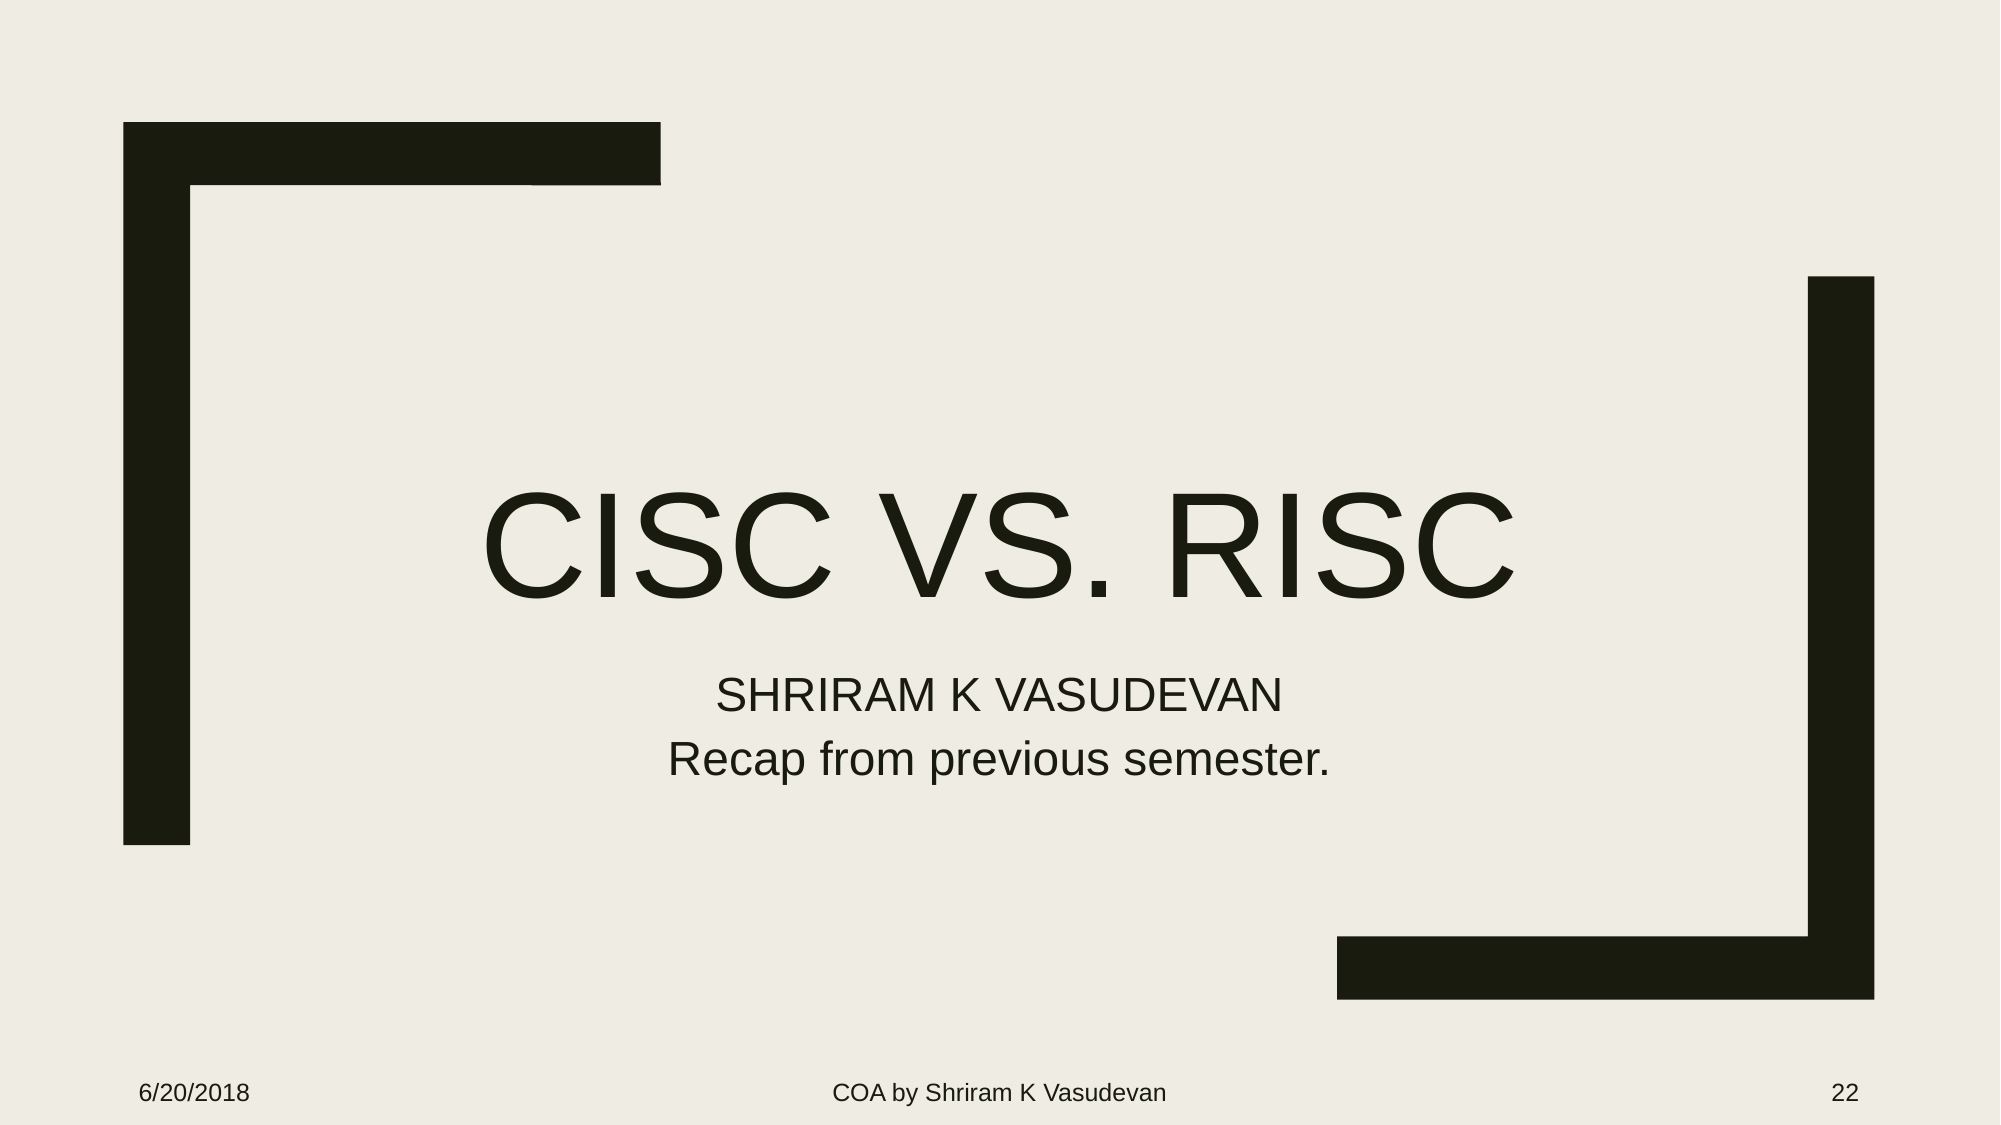

# CISC vs. RISC
SHRIRAM K VASUDEVAN
Recap from previous semester.
6/20/2018
COA by Shriram K Vasudevan
22